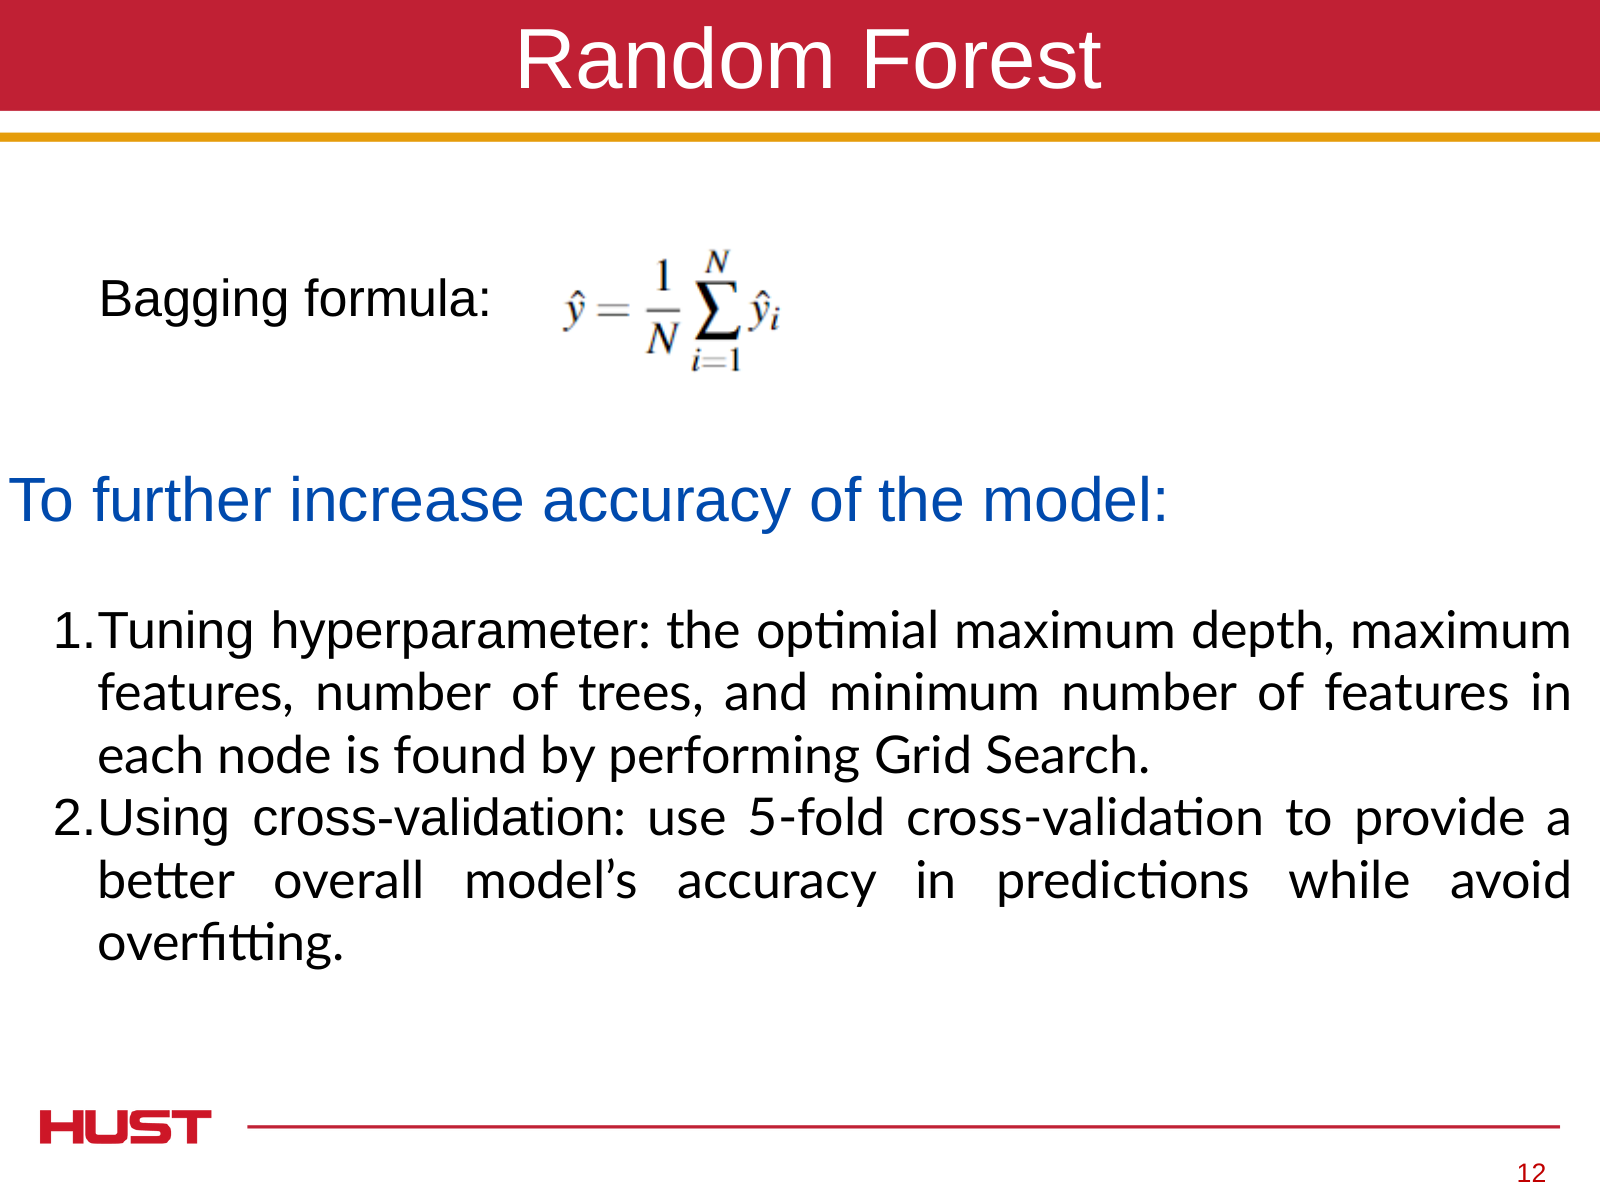

Random Forest

Bagging formula:

To further increase accuracy of the model:

Tuning hyperparameter: the optimial maximum depth, maximum features, number of trees, and minimum number of features in each node is found by performing Grid Search.
Using cross-validation: use 5-fold cross-validation to provide a better overall model’s accuracy in predictions while avoid overfitting.
12